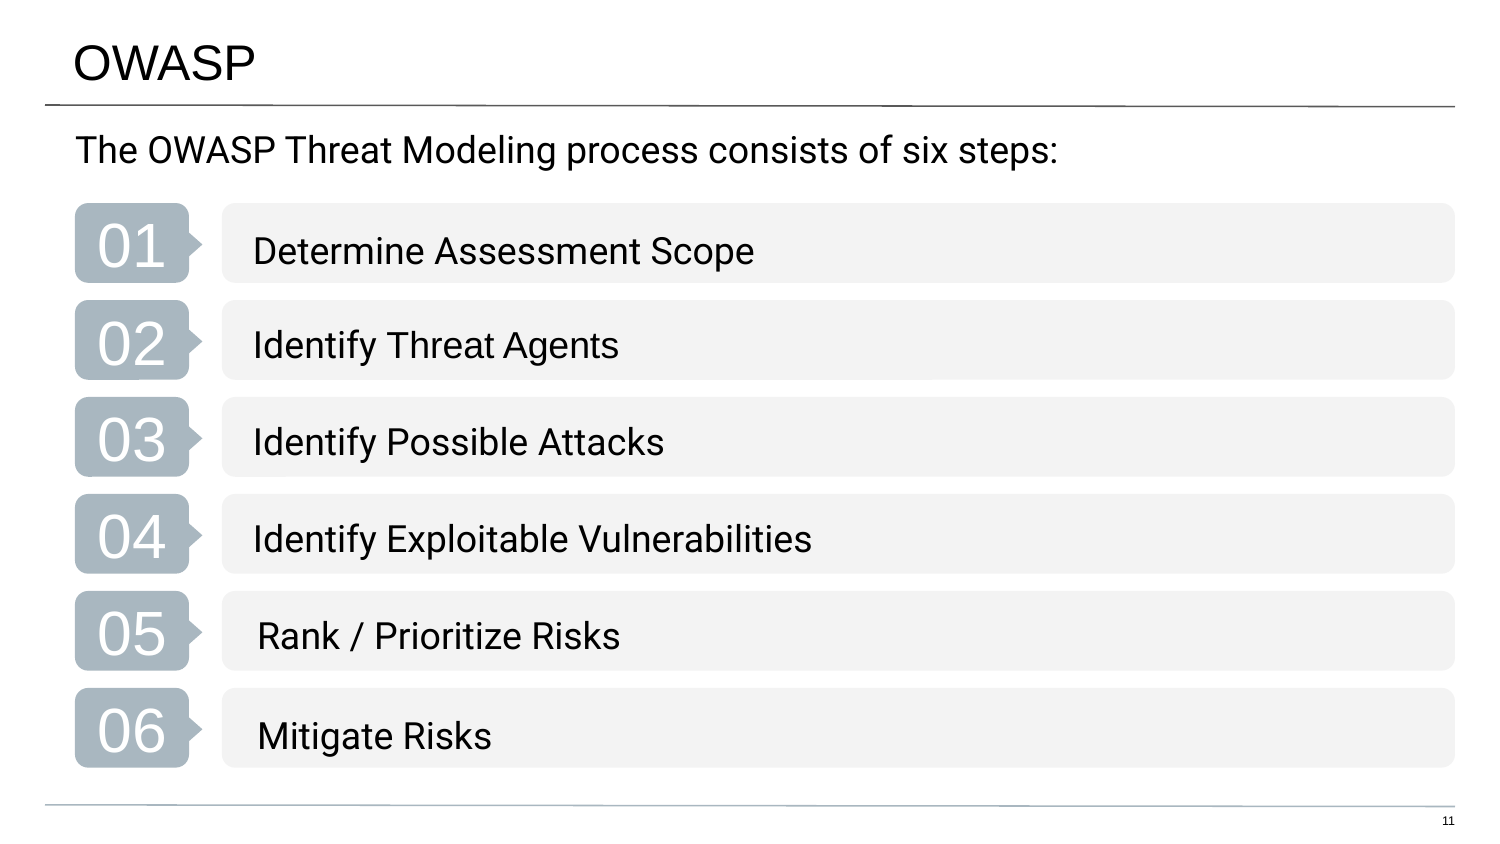

# OWASP
The OWASP Threat Modeling process consists of six steps:
Determine Assessment Scope
Identify Threat Agents
Identify Possible Attacks
Identify Exploitable Vulnerabilities
Rank / Prioritize Risks
Mitigate Risks

11